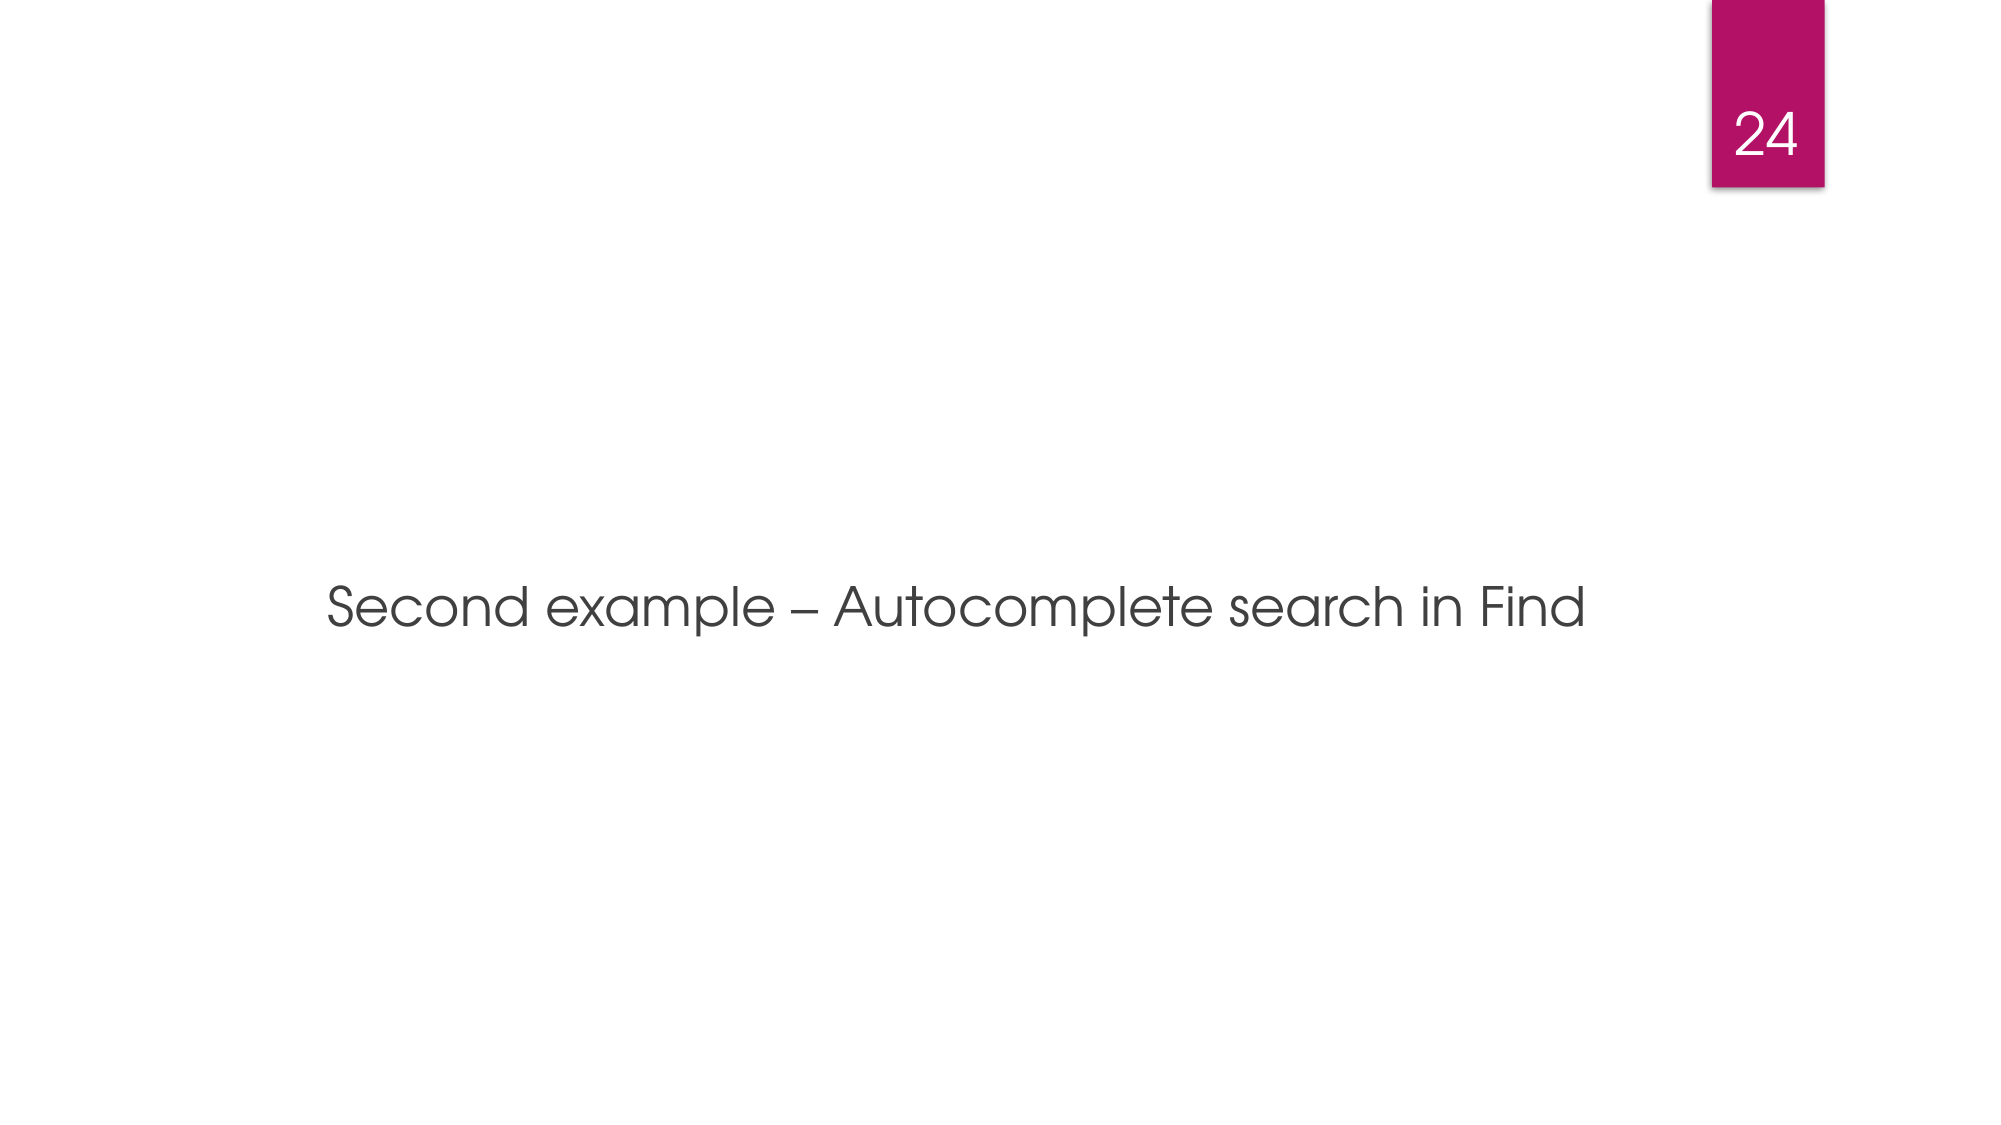

24
Second example – Autocomplete search in Find